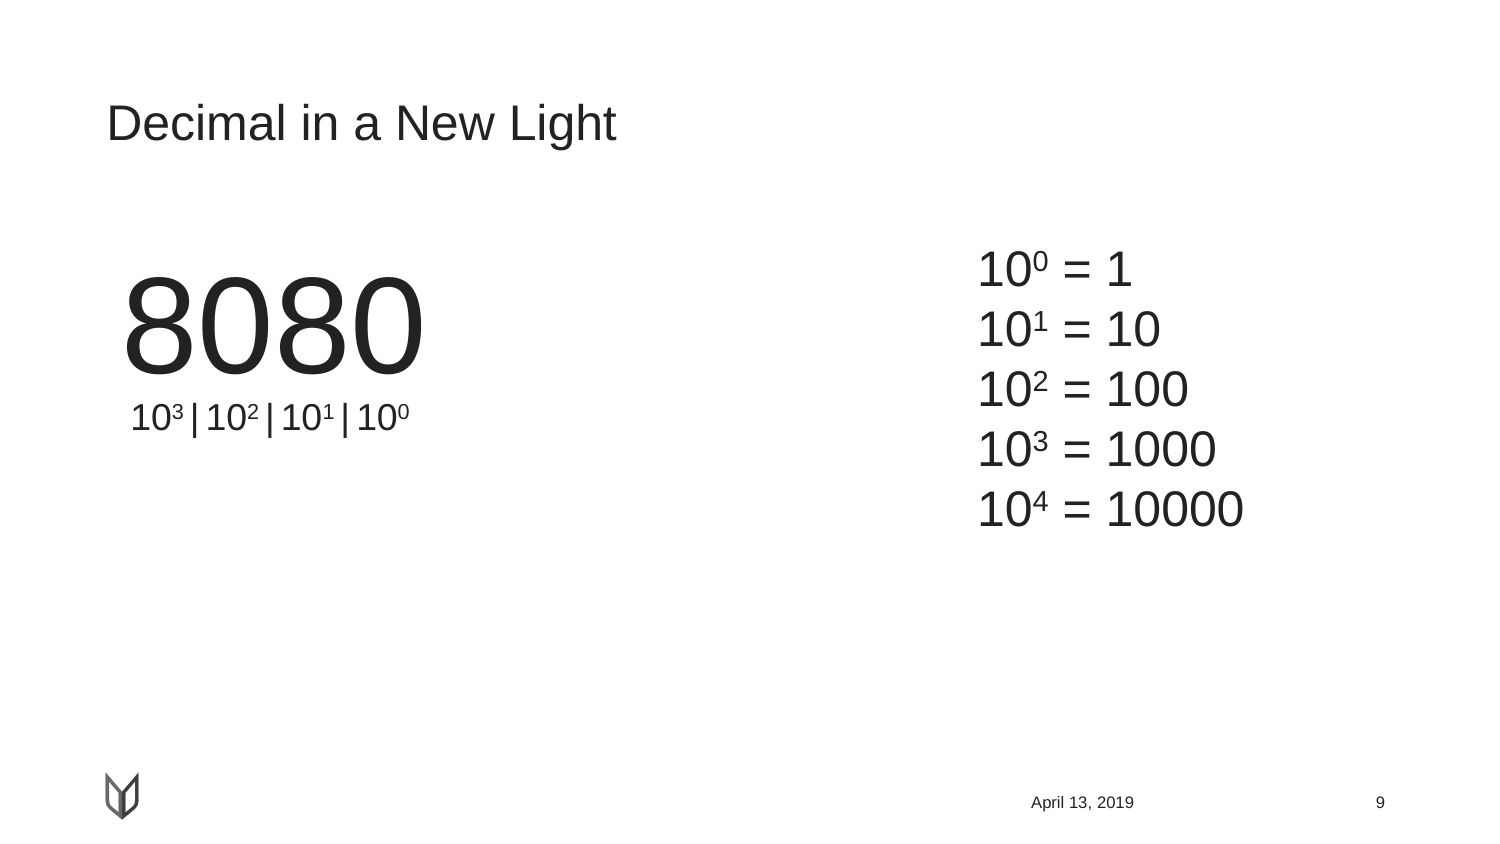

# Decimal in a New Light
8080
100 = 1
101 = 10
102 = 100
103 = 1000
104 = 10000
103 | 102 | 101 | 100
April 13, 2019
9